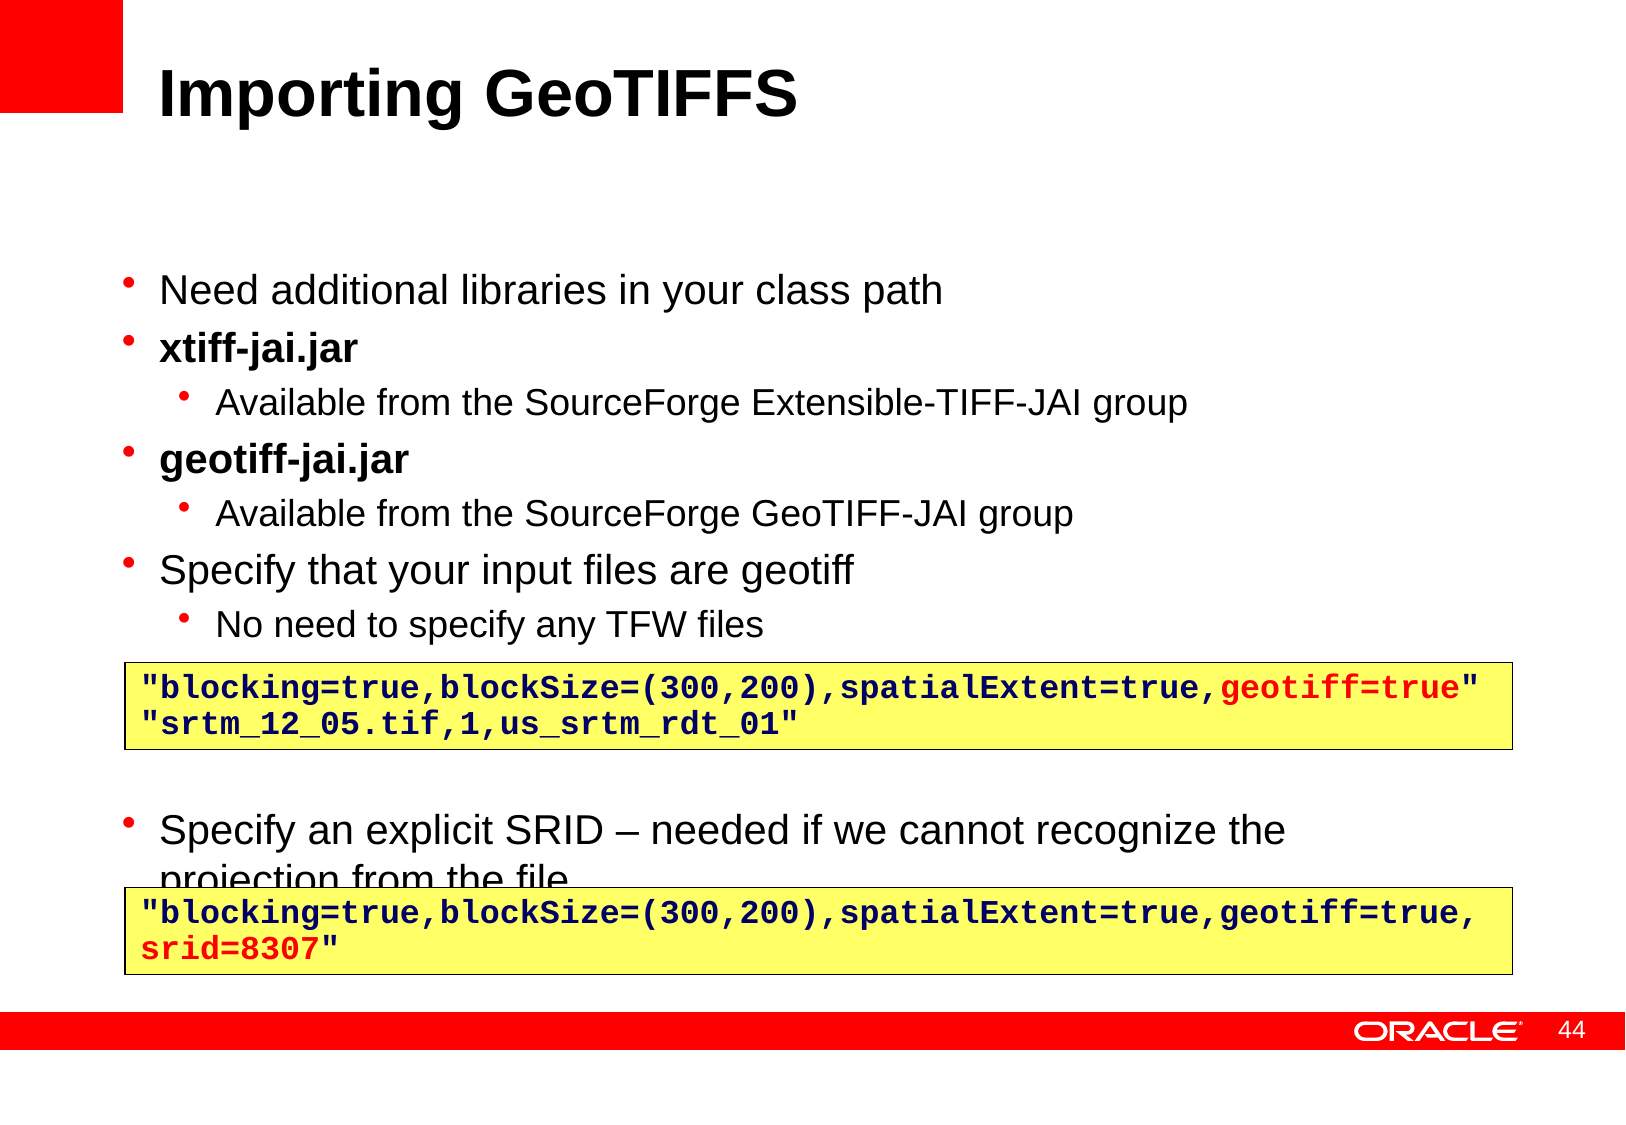

# Importing GeoTIFFS
Need additional libraries in your class path
xtiff-jai.jar
Available from the SourceForge Extensible-TIFF-JAI group
geotiff-jai.jar
Available from the SourceForge GeoTIFF-JAI group
Specify that your input files are geotiff
No need to specify any TFW files

Specify an explicit SRID – needed if we cannot recognize the projection from the file

"blocking=true,blockSize=(300,200),spatialExtent=true,geotiff=true" "srtm_12_05.tif,1,us_srtm_rdt_01"
"blocking=true,blockSize=(300,200),spatialExtent=true,geotiff=true, srid=8307"